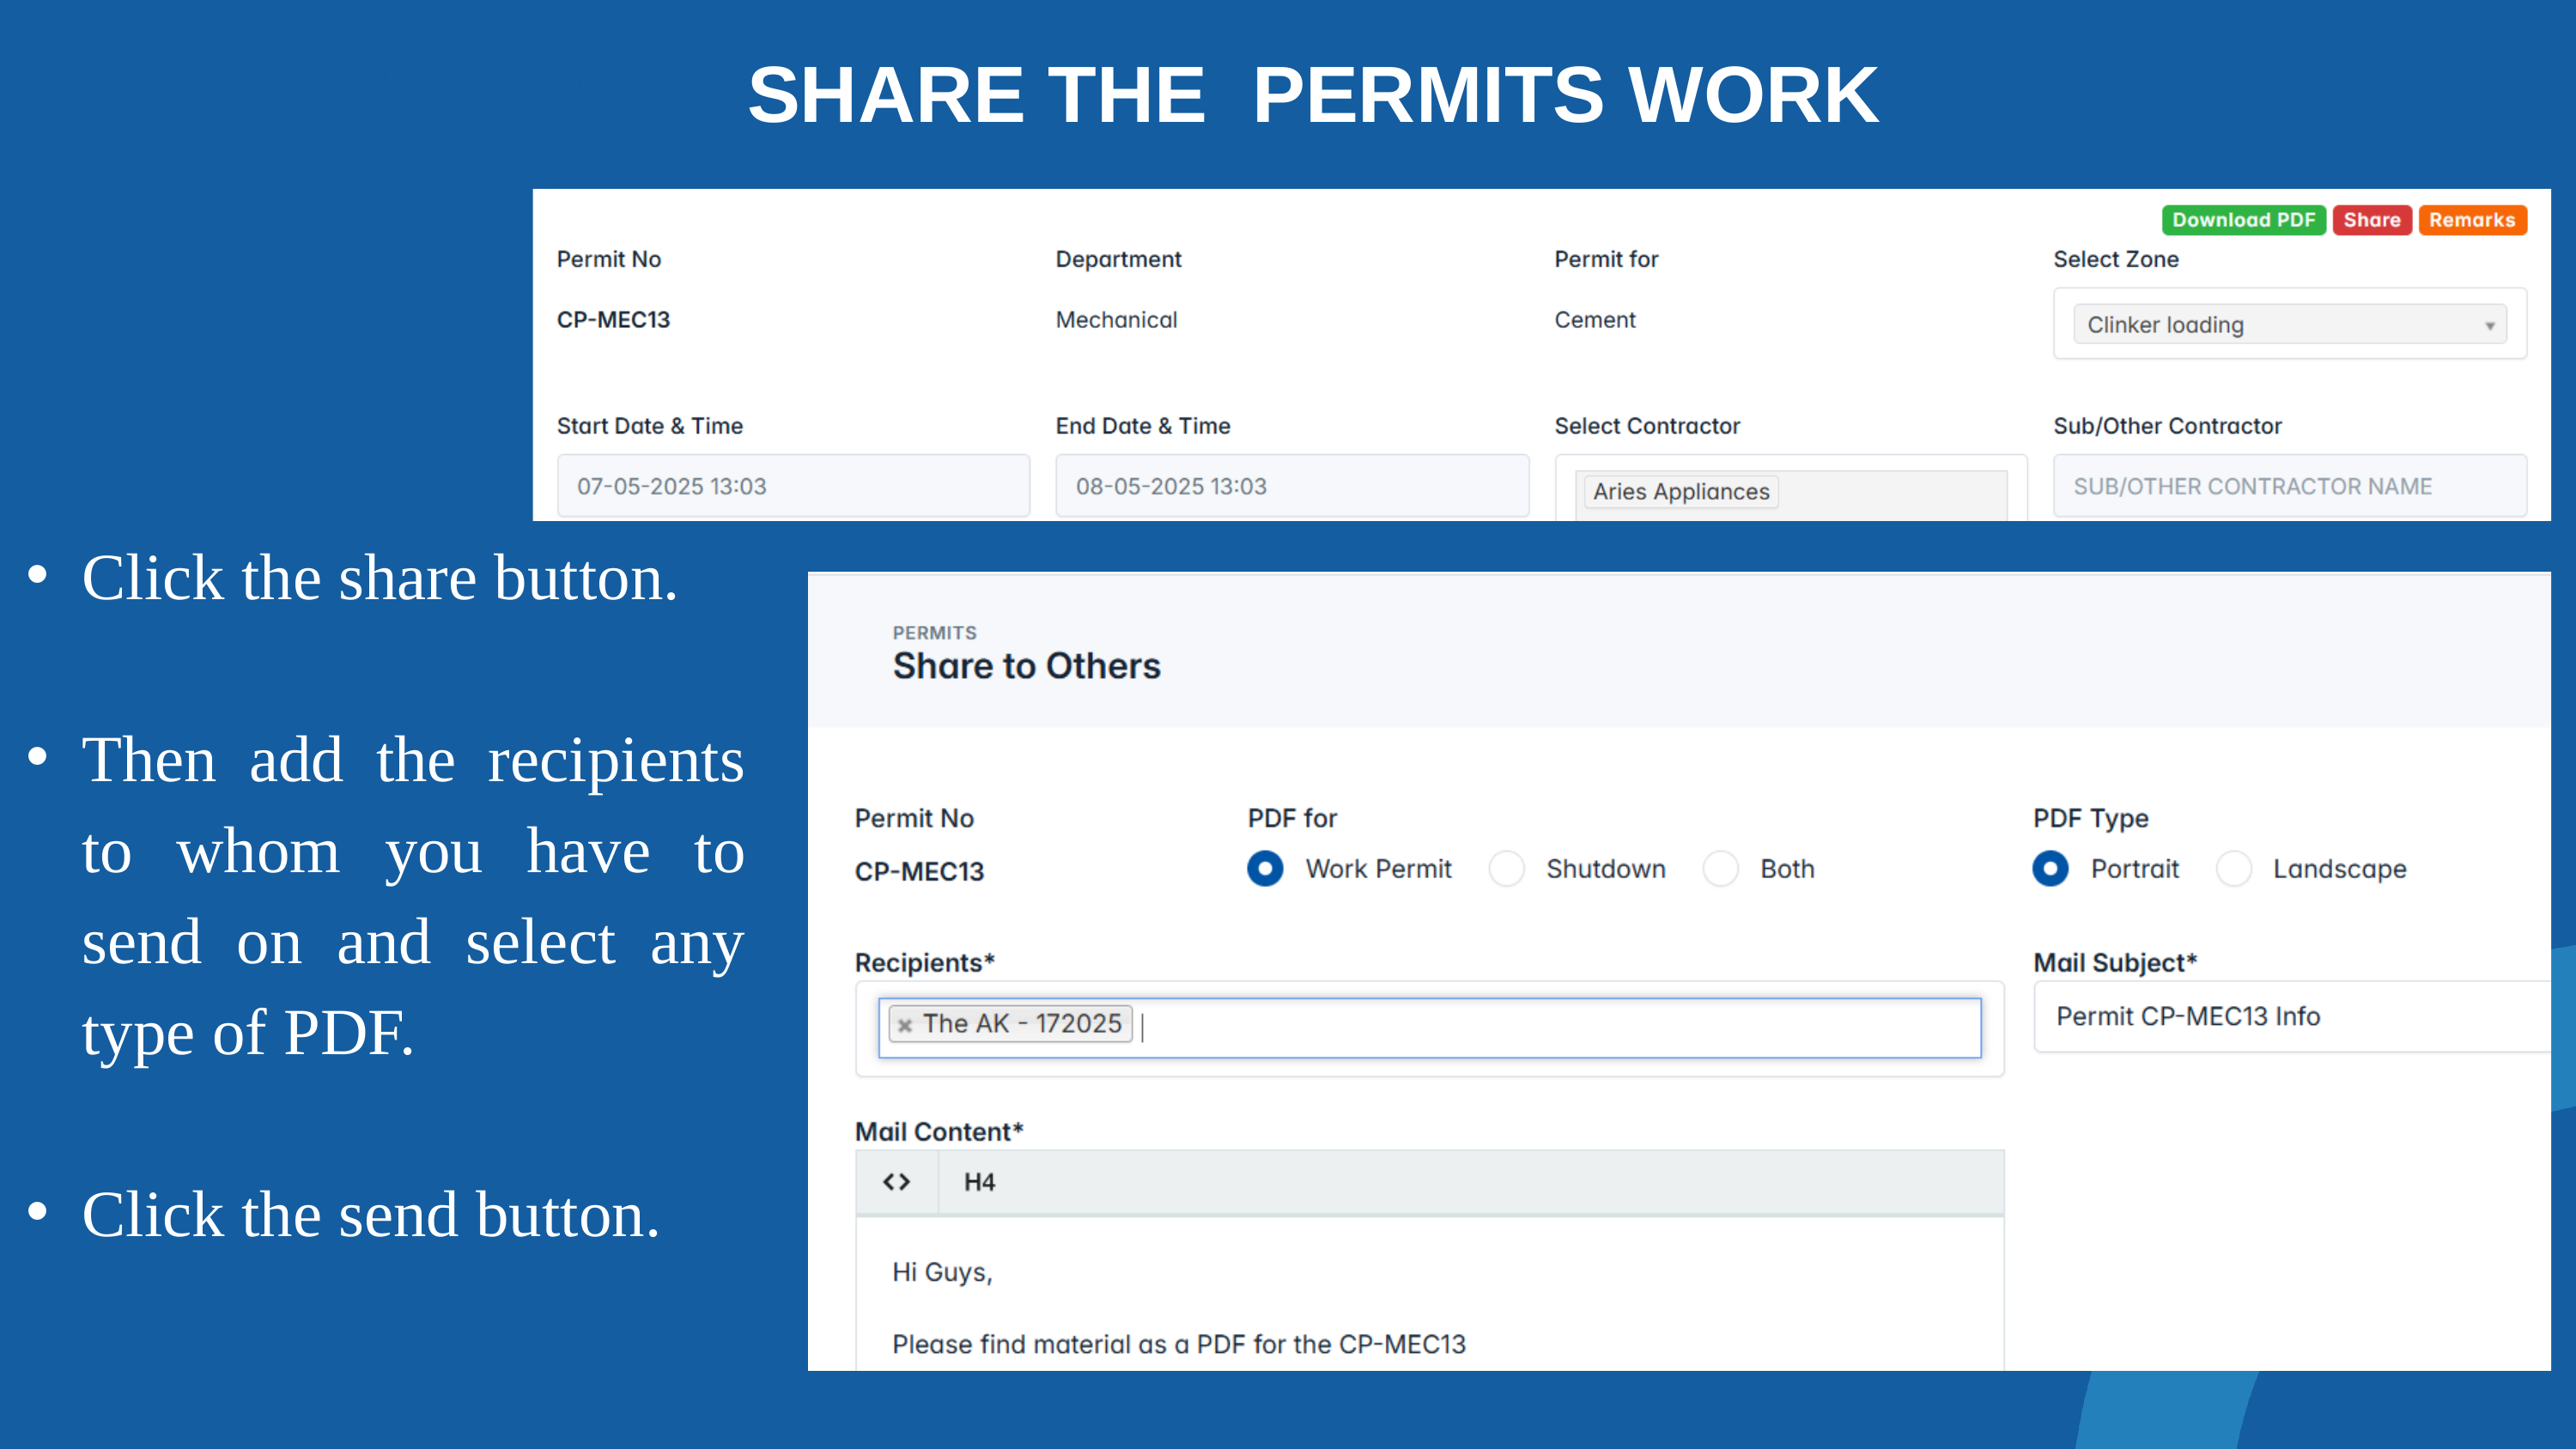

SHARE THE  PERMITS WORK

Click the share button.

Then add the recipients to whom you have to send on and select any type of PDF.

Click the send button.